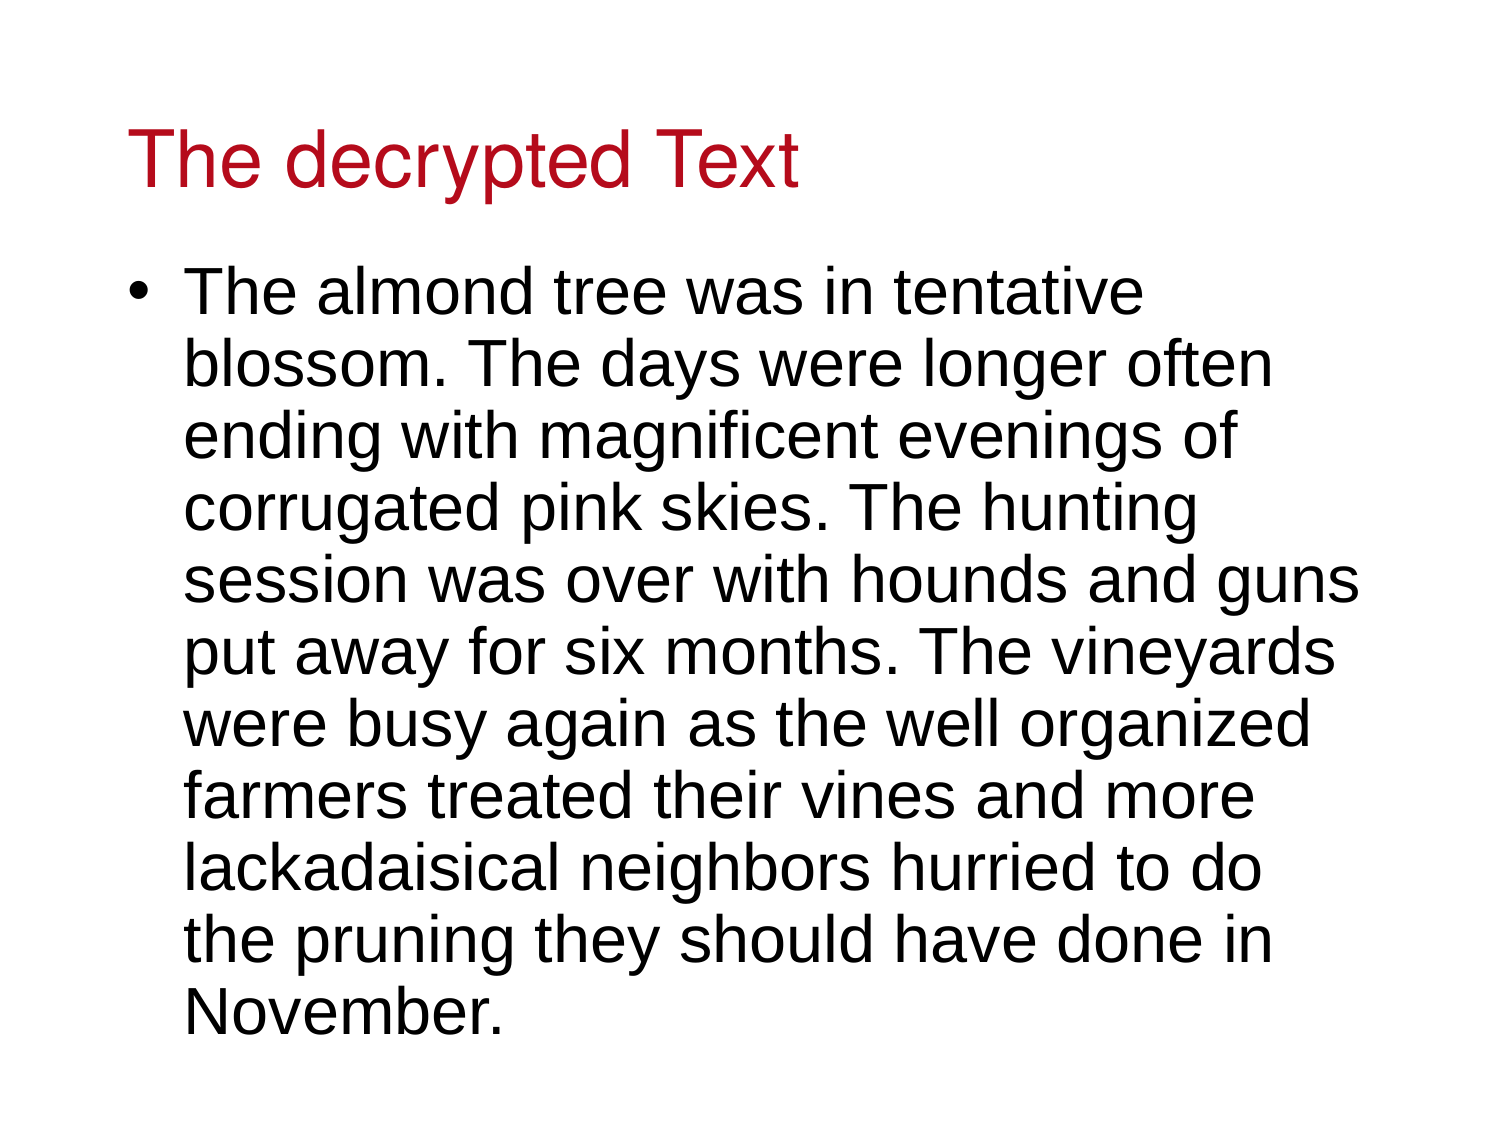

# The decrypted Text
The almond tree was in tentative blossom. The days were longer often ending with magnificent evenings of corrugated pink skies. The hunting session was over with hounds and guns put away for six months. The vineyards were busy again as the well organized farmers treated their vines and more lackadaisical neighbors hurried to do the pruning they should have done in November.